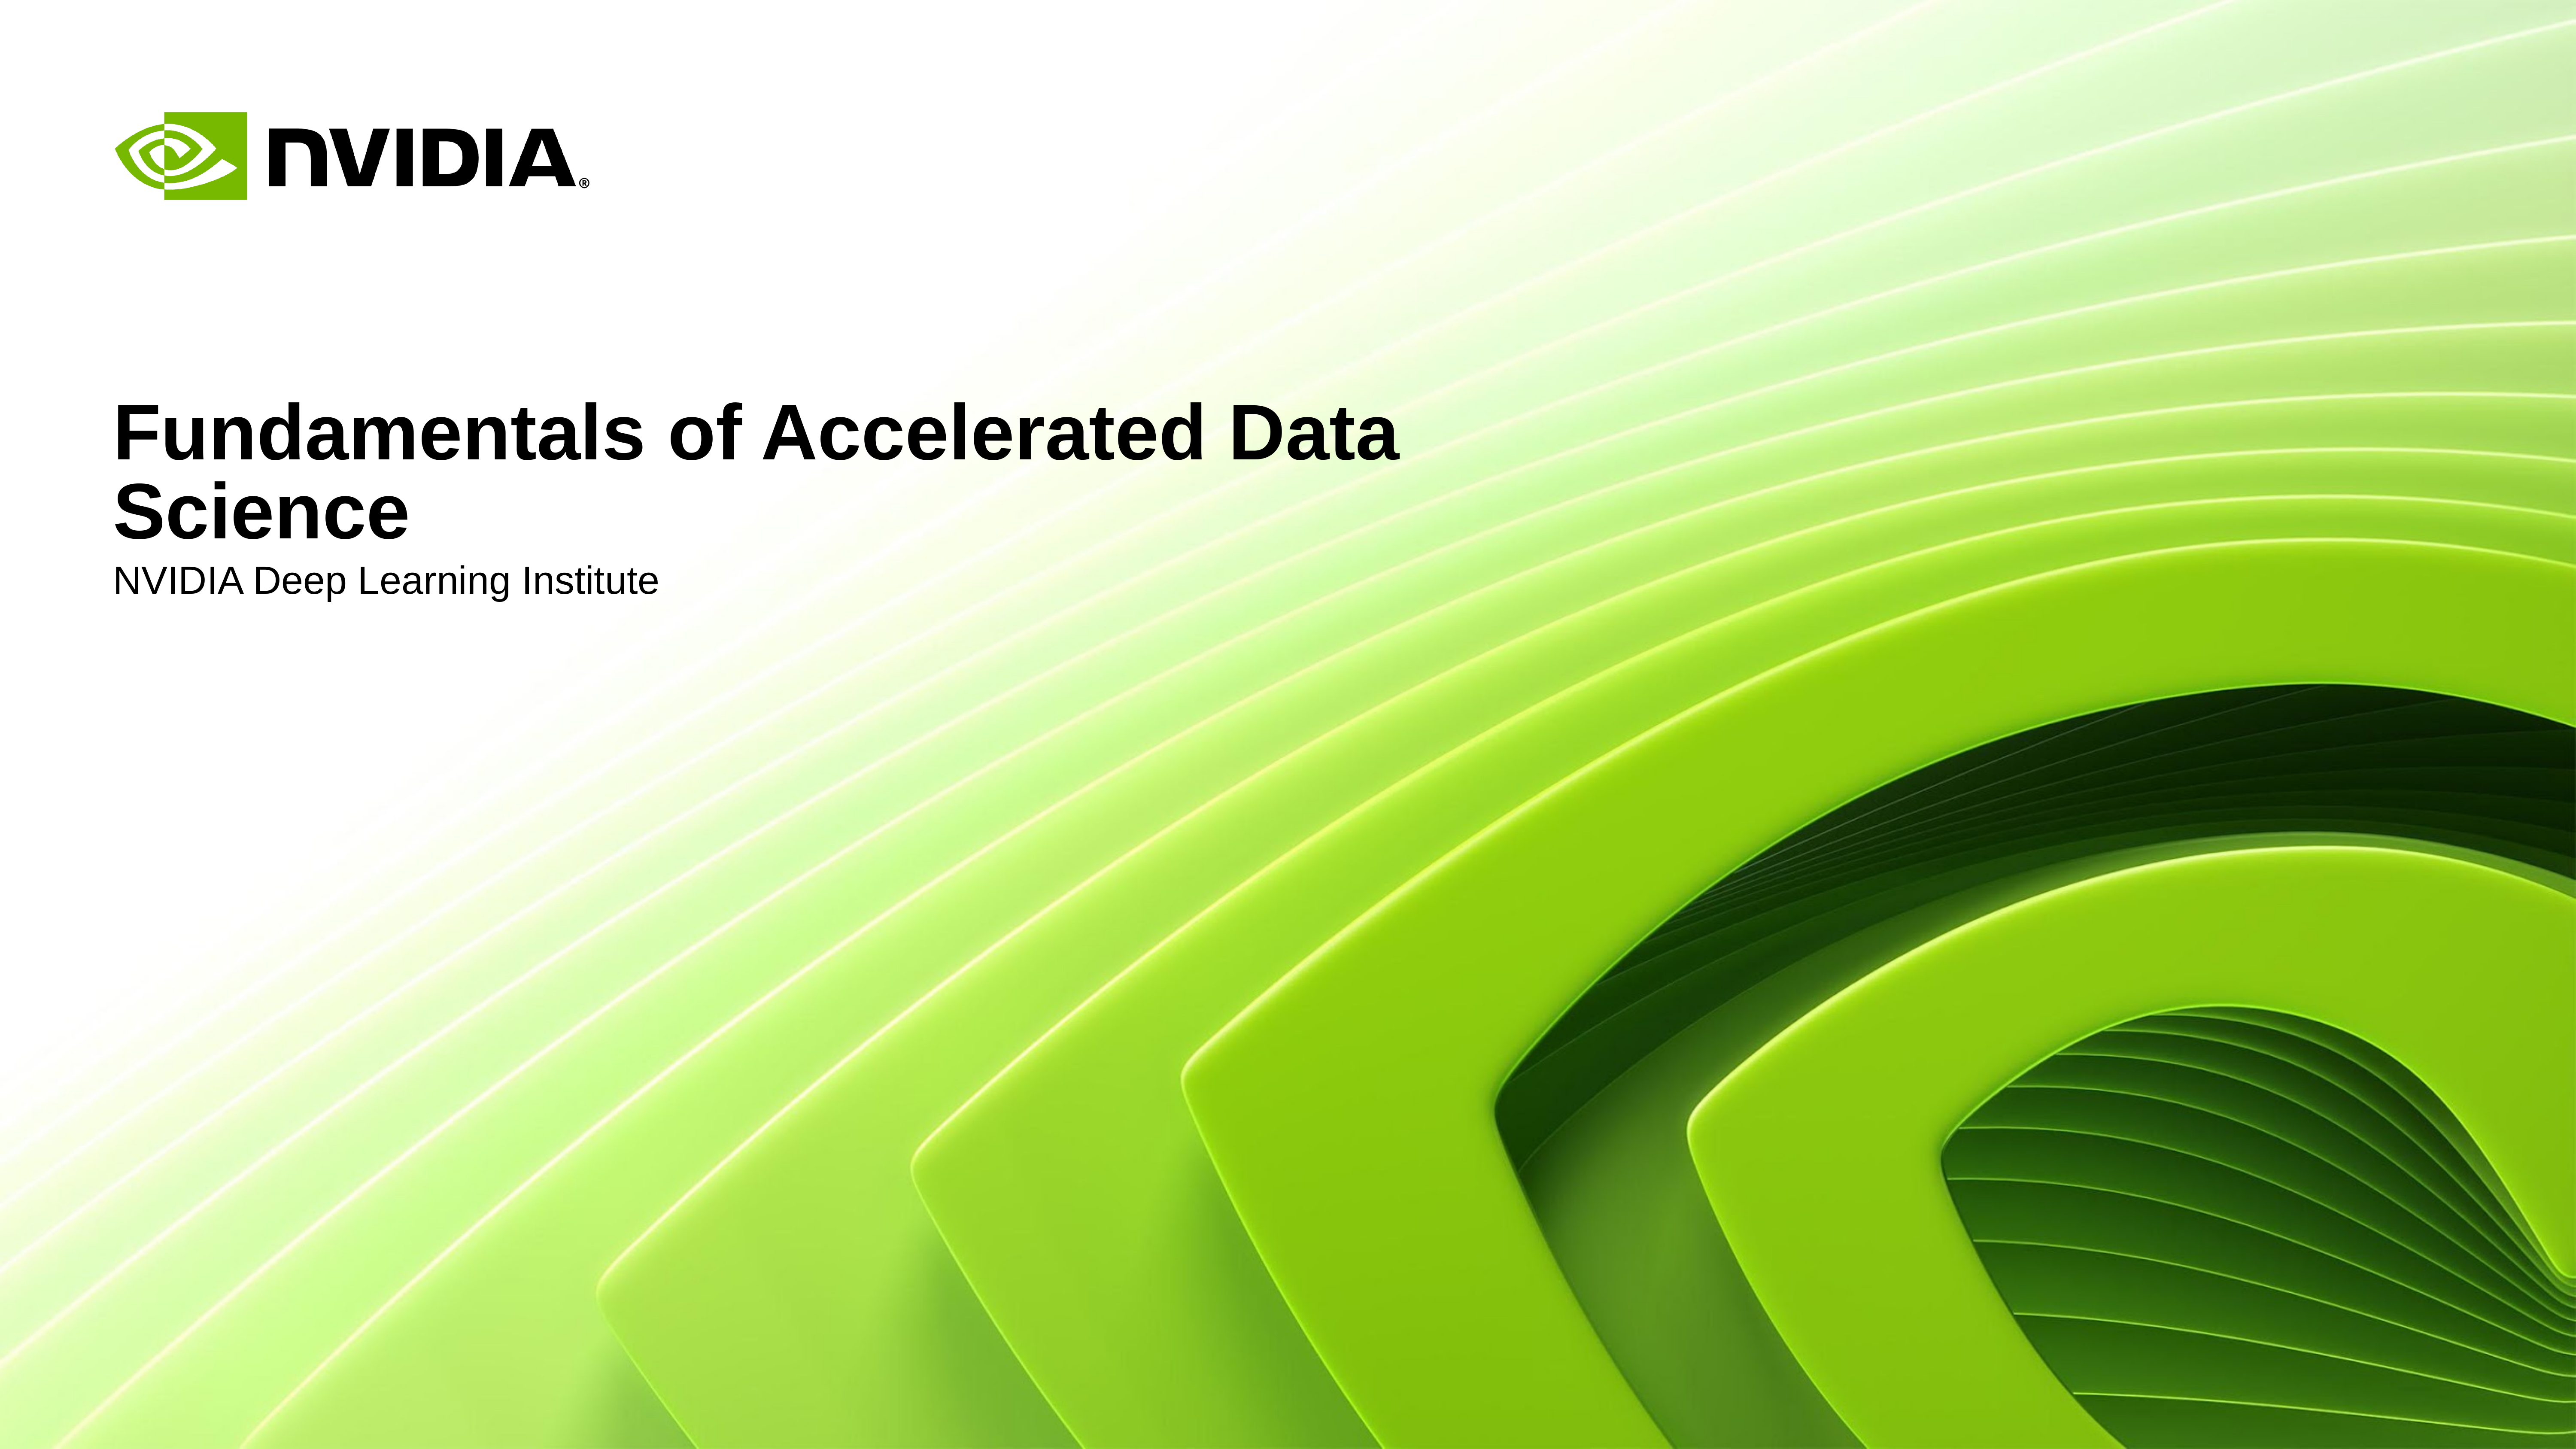

# Fundamentals of Accelerated Data Science
NVIDIA Deep Learning Institute